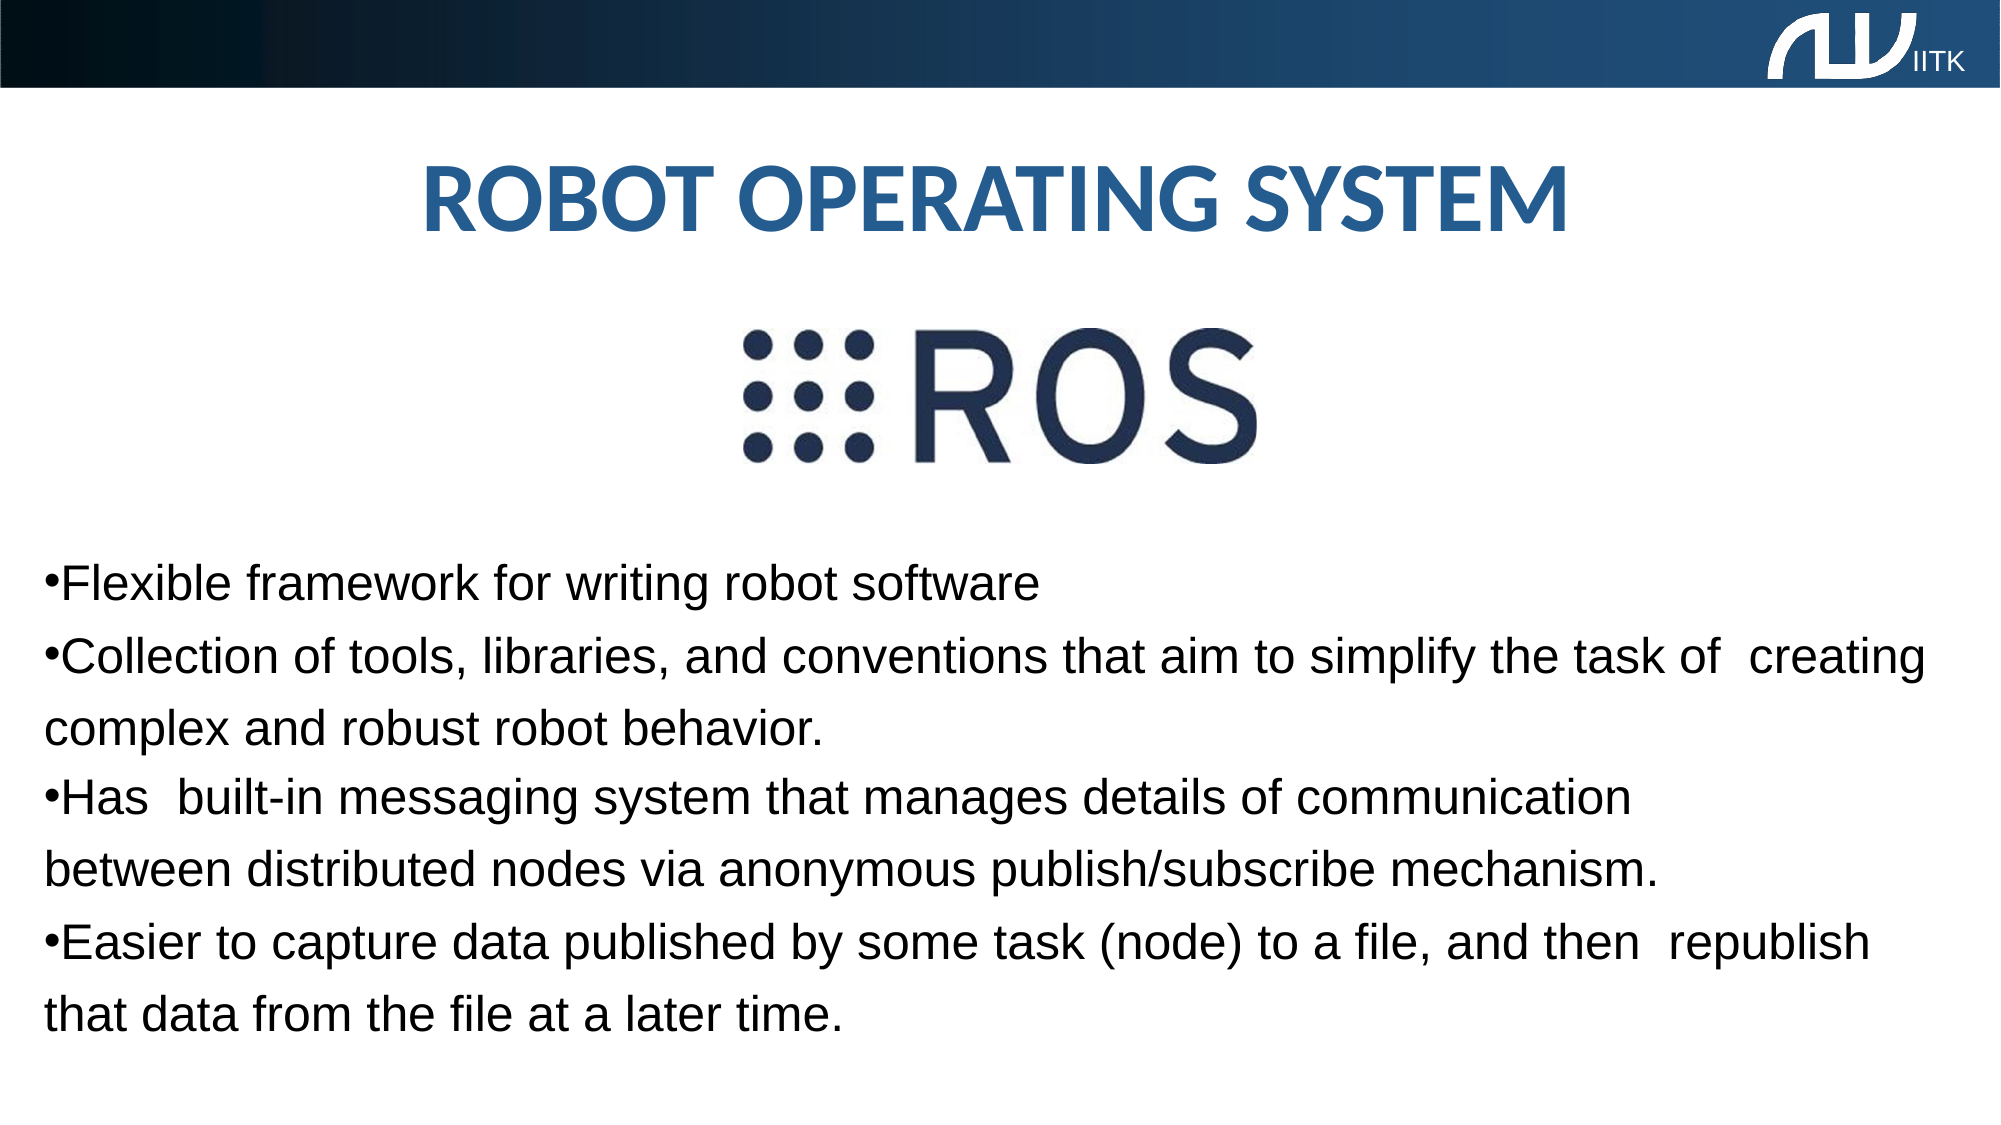

IITK
# ROBOT OPERATING SYSTEM

Flexible framework for writing robot software
Collection of tools, libraries, and conventions that aim to simplify the task of  creating complex and robust robot behavior.
Has  built-in messaging system that manages details of communication
between distributed nodes via anonymous publish/subscribe mechanism.
Easier to capture data published by some task (node) to a file, and then  republish that data from the file at a later time.